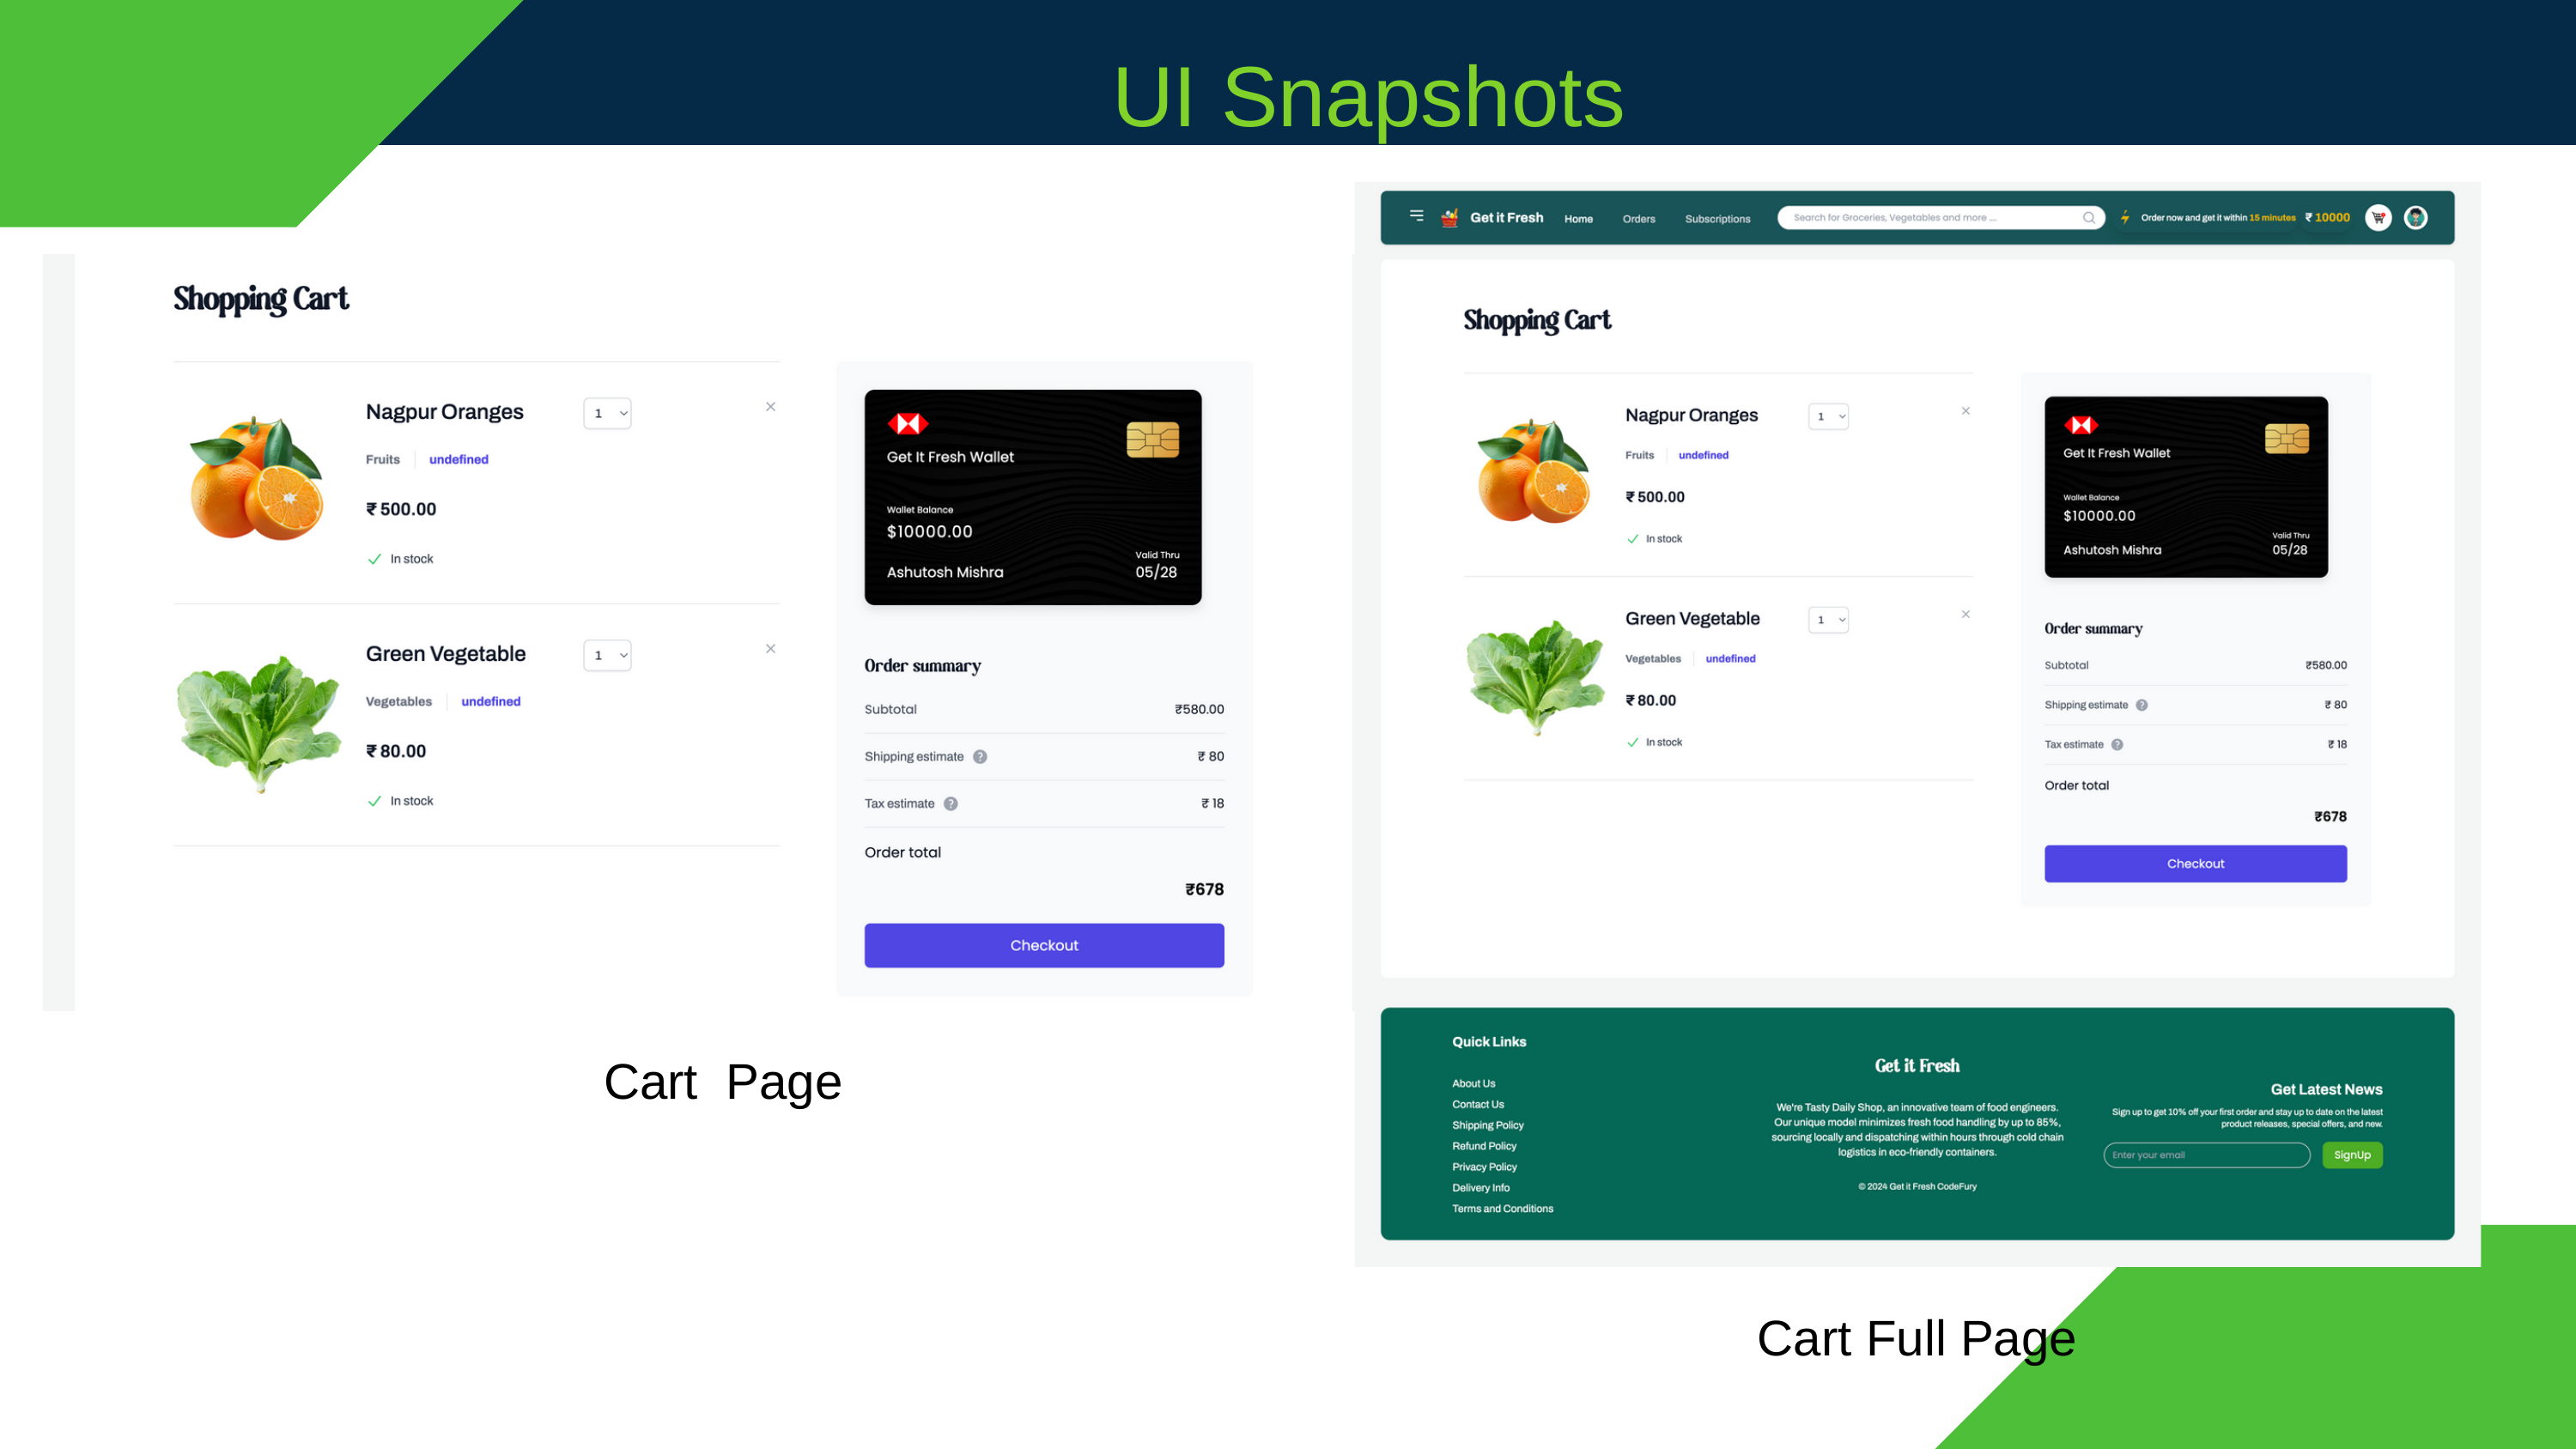

UI Snapshots

Cart  Page

Cart Full Page